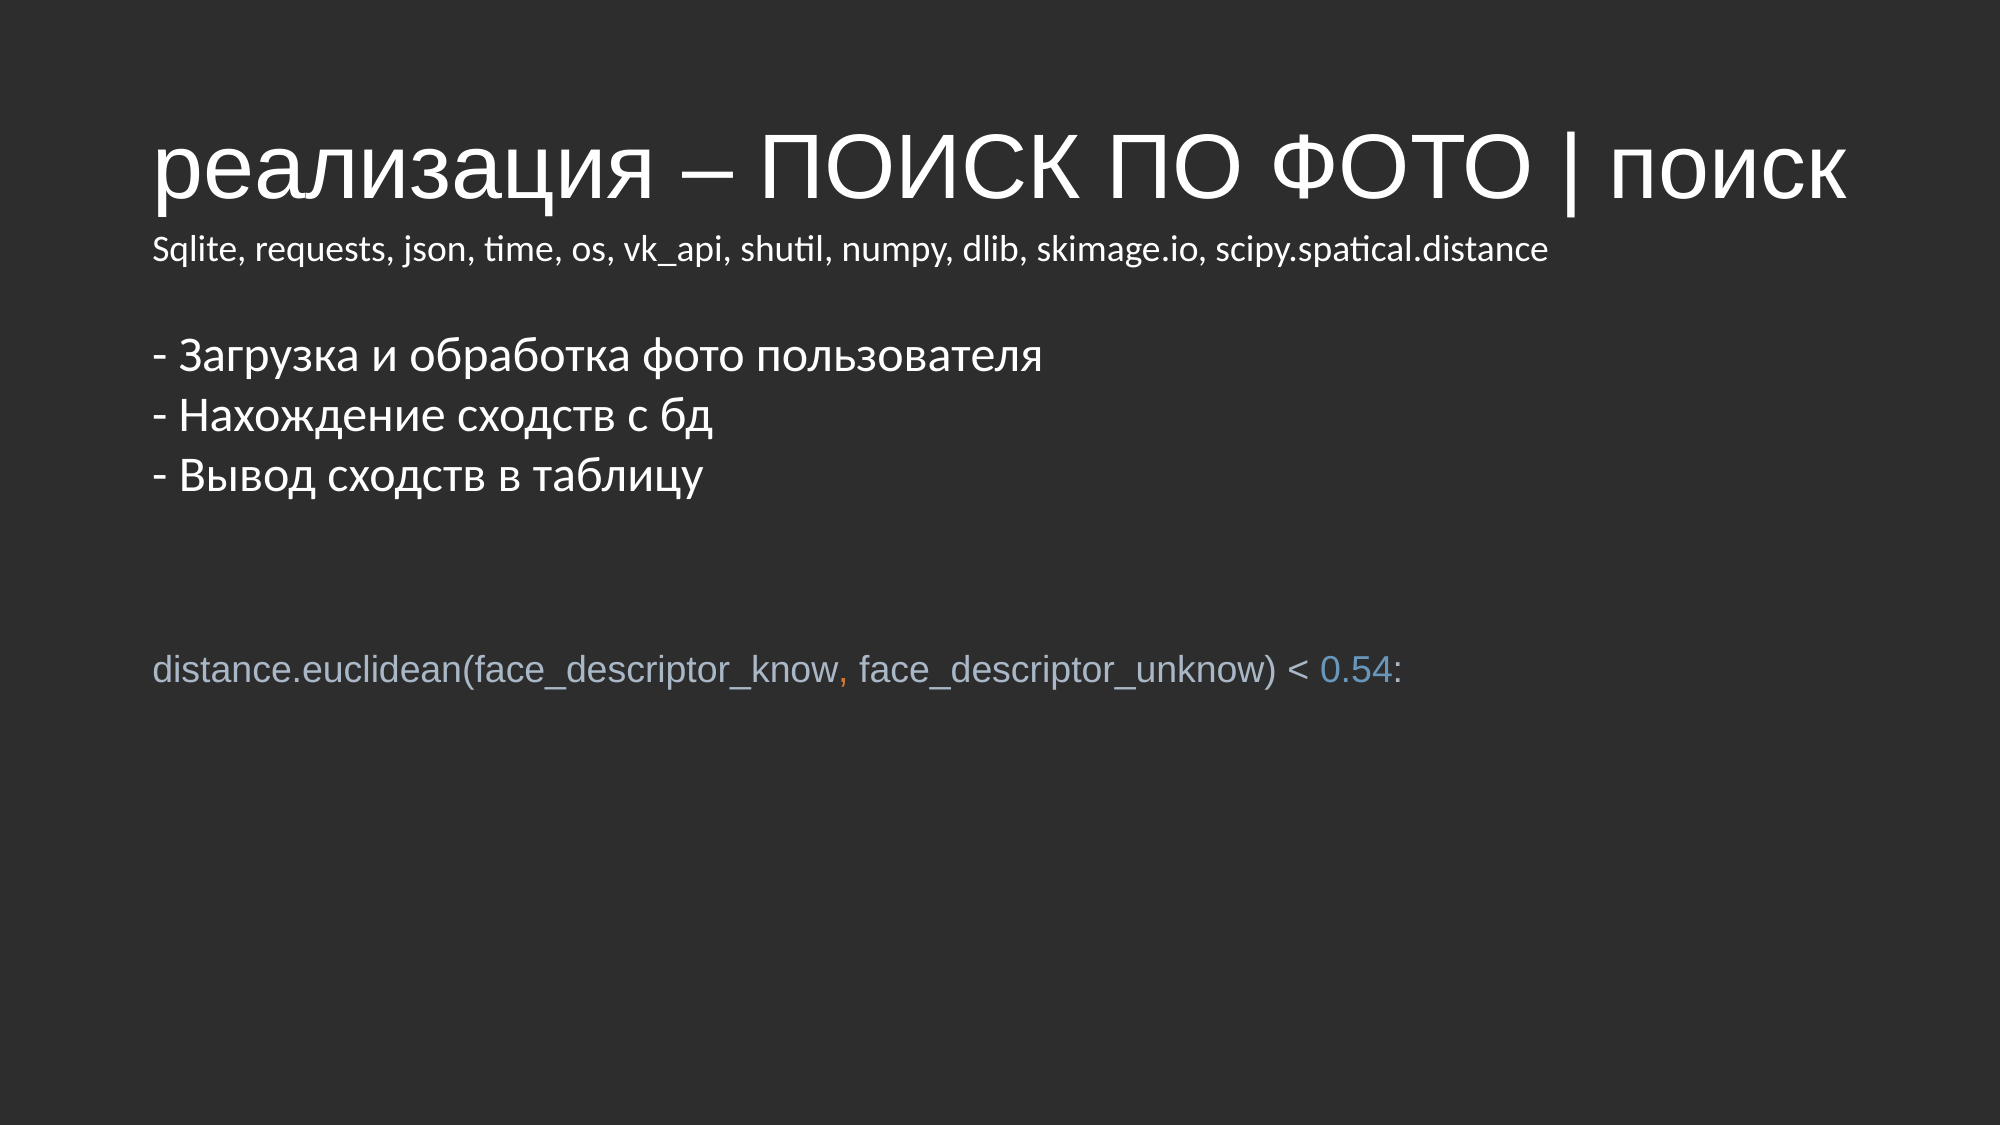

# реализация – ПОИСК ПО ФОТО | поиск
Sqlite, requests, json, time, os, vk_api, shutil, numpy, dlib, skimage.io, scipy.spatical.distance
- Загрузка и обработка фото пользователя
- Нахождение сходств с бд
- Вывод сходств в таблицу
distance.euclidean(face_descriptor_know, face_descriptor_unknow) < 0.54: